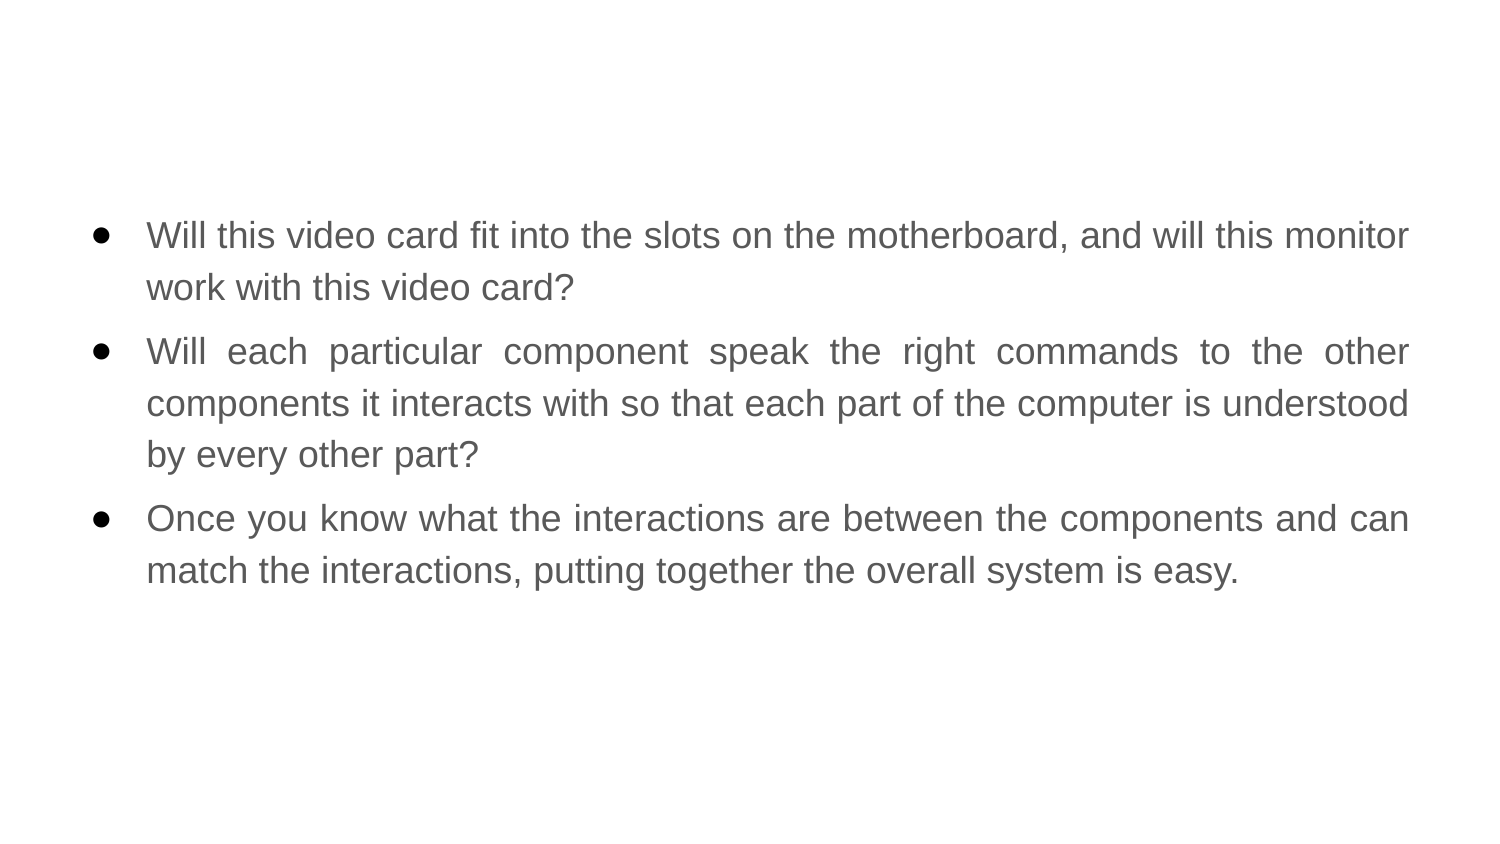

#
Will this video card fit into the slots on the motherboard, and will this monitor work with this video card?
Will each particular component speak the right commands to the other components it interacts with so that each part of the computer is understood by every other part?
Once you know what the interactions are between the components and can match the interactions, putting together the overall system is easy.